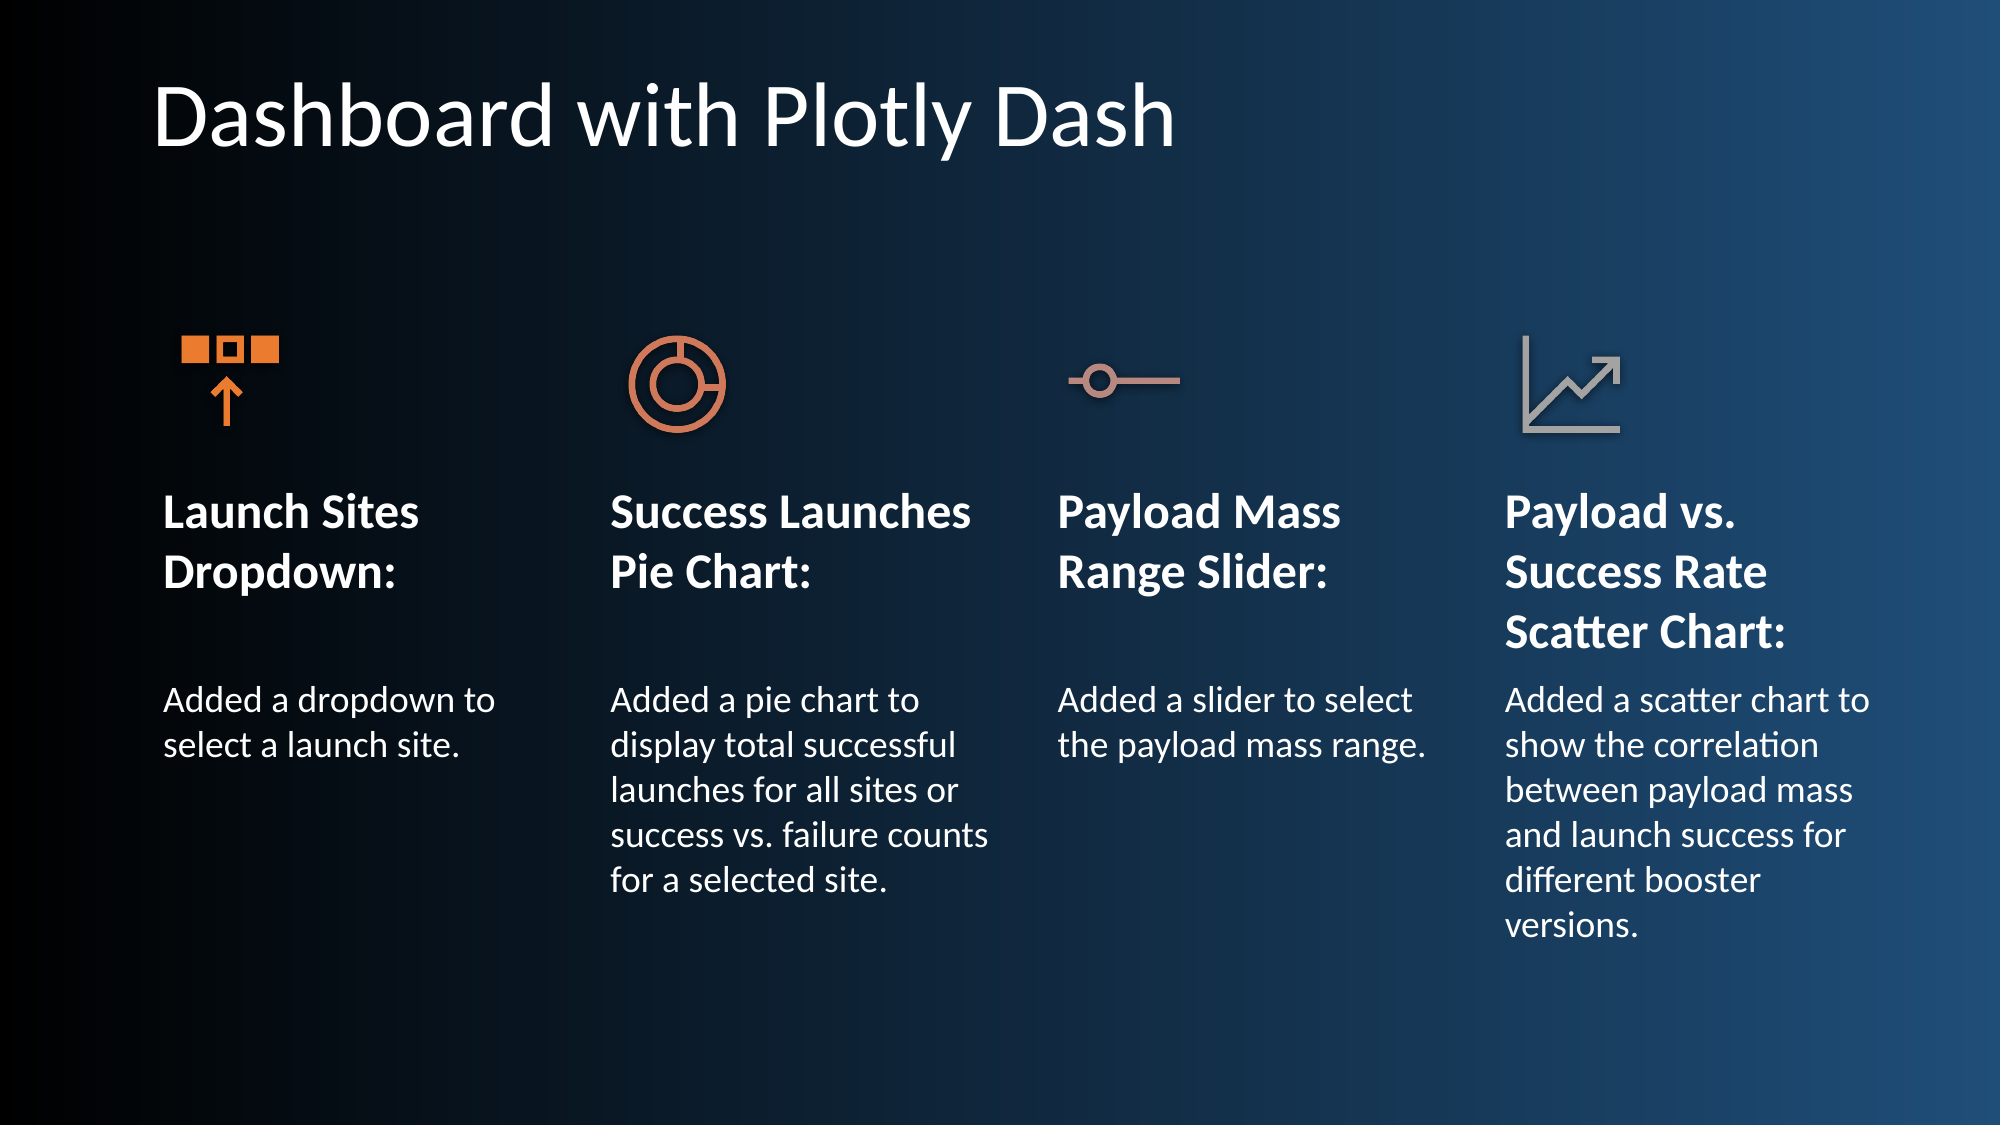

# Dashboard with Plotly Dash
Launch Sites Dropdown:
Added a dropdown to select a launch site.
Success Launches Pie Chart:
Added a pie chart to display total successful launches for all sites or success vs. failure counts for a selected site.
Payload Mass Range Slider:
Added a slider to select the payload mass range.
Payload vs. Success Rate Scatter Chart:
Added a scatter chart to show the correlation between payload mass and launch success for different booster versions.